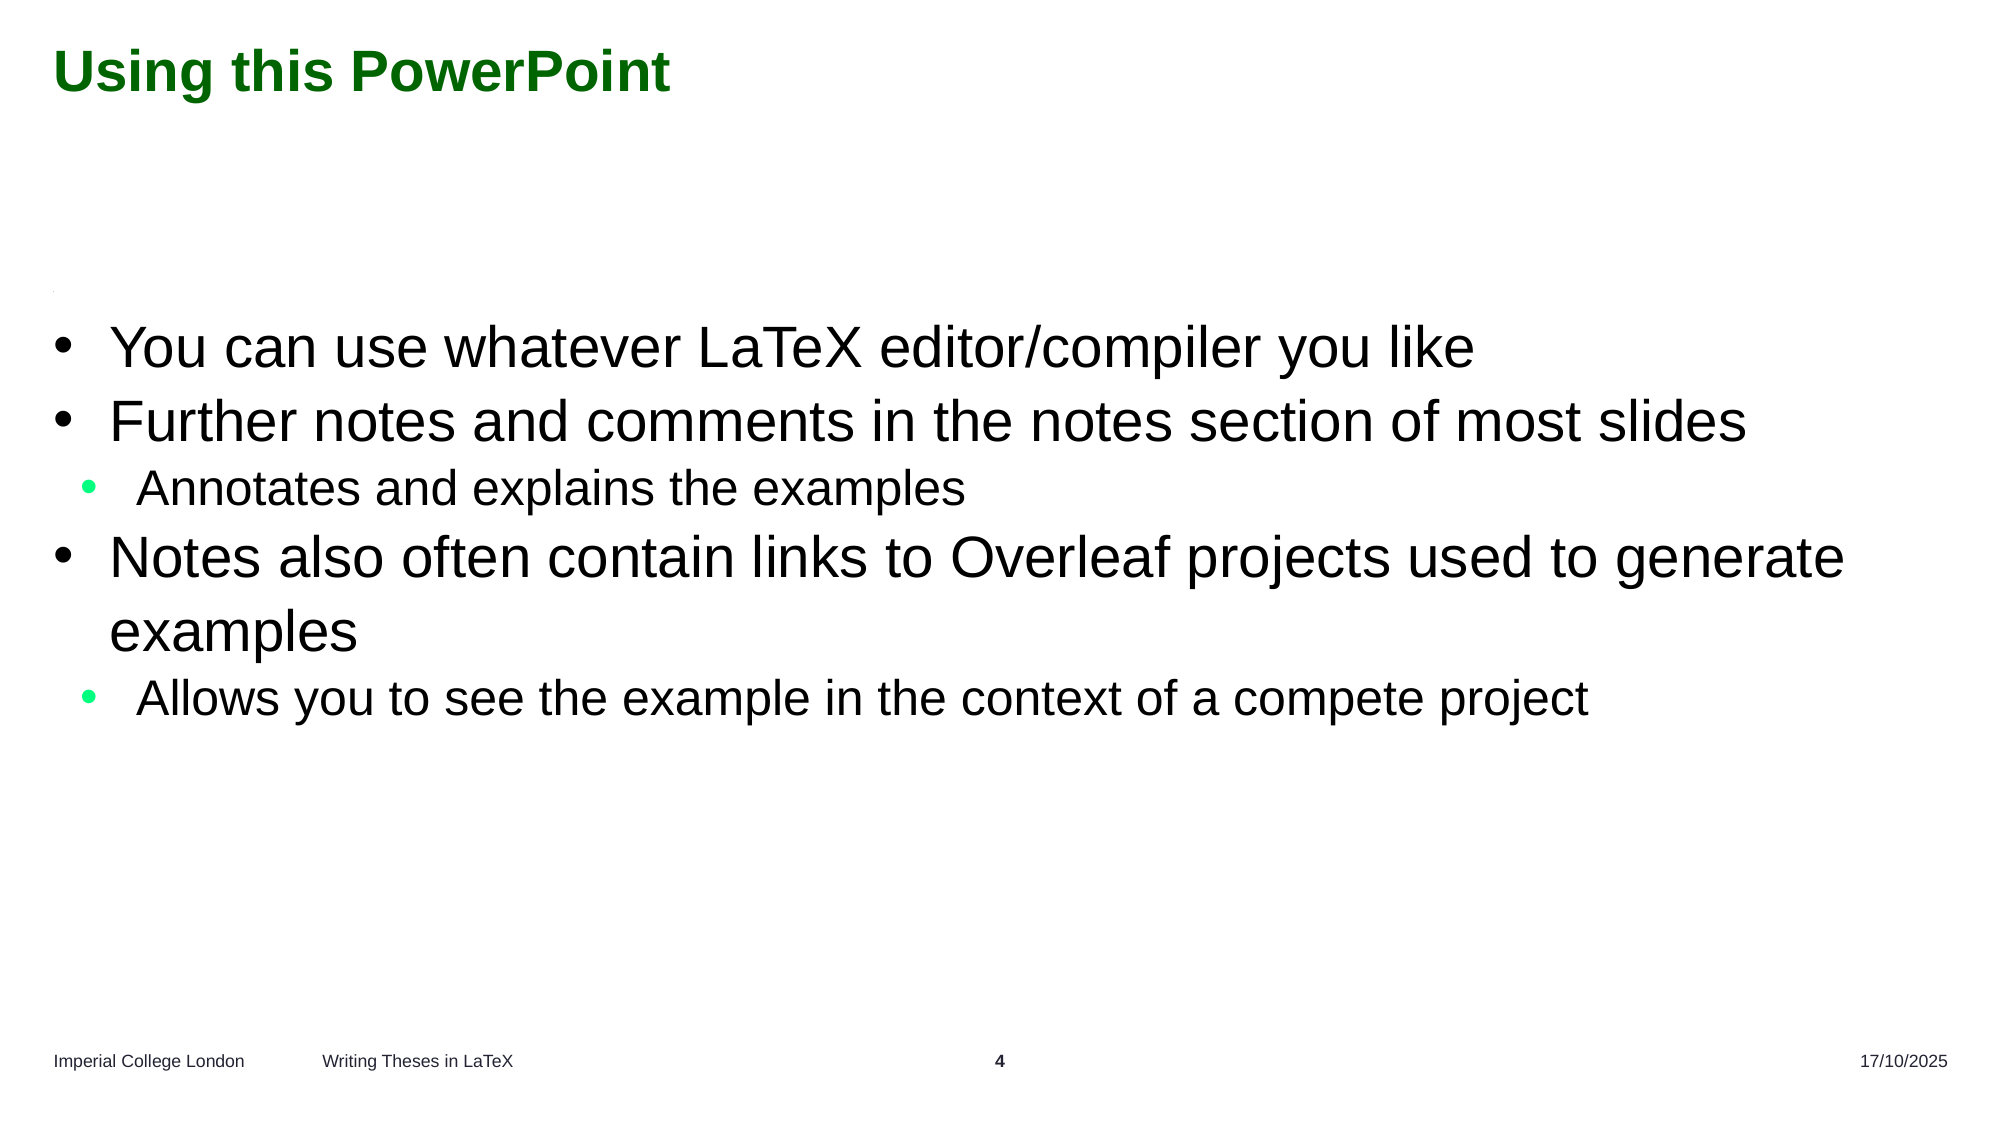

# Using this PowerPoint

You can use whatever LaTeX editor/compiler you like
Further notes and comments in the notes section of most slides
Annotates and explains the examples
Notes also often contain links to Overleaf projects used to generate examples
Allows you to see the example in the context of a compete project

Writing Theses in LaTeX
4
17/10/2025